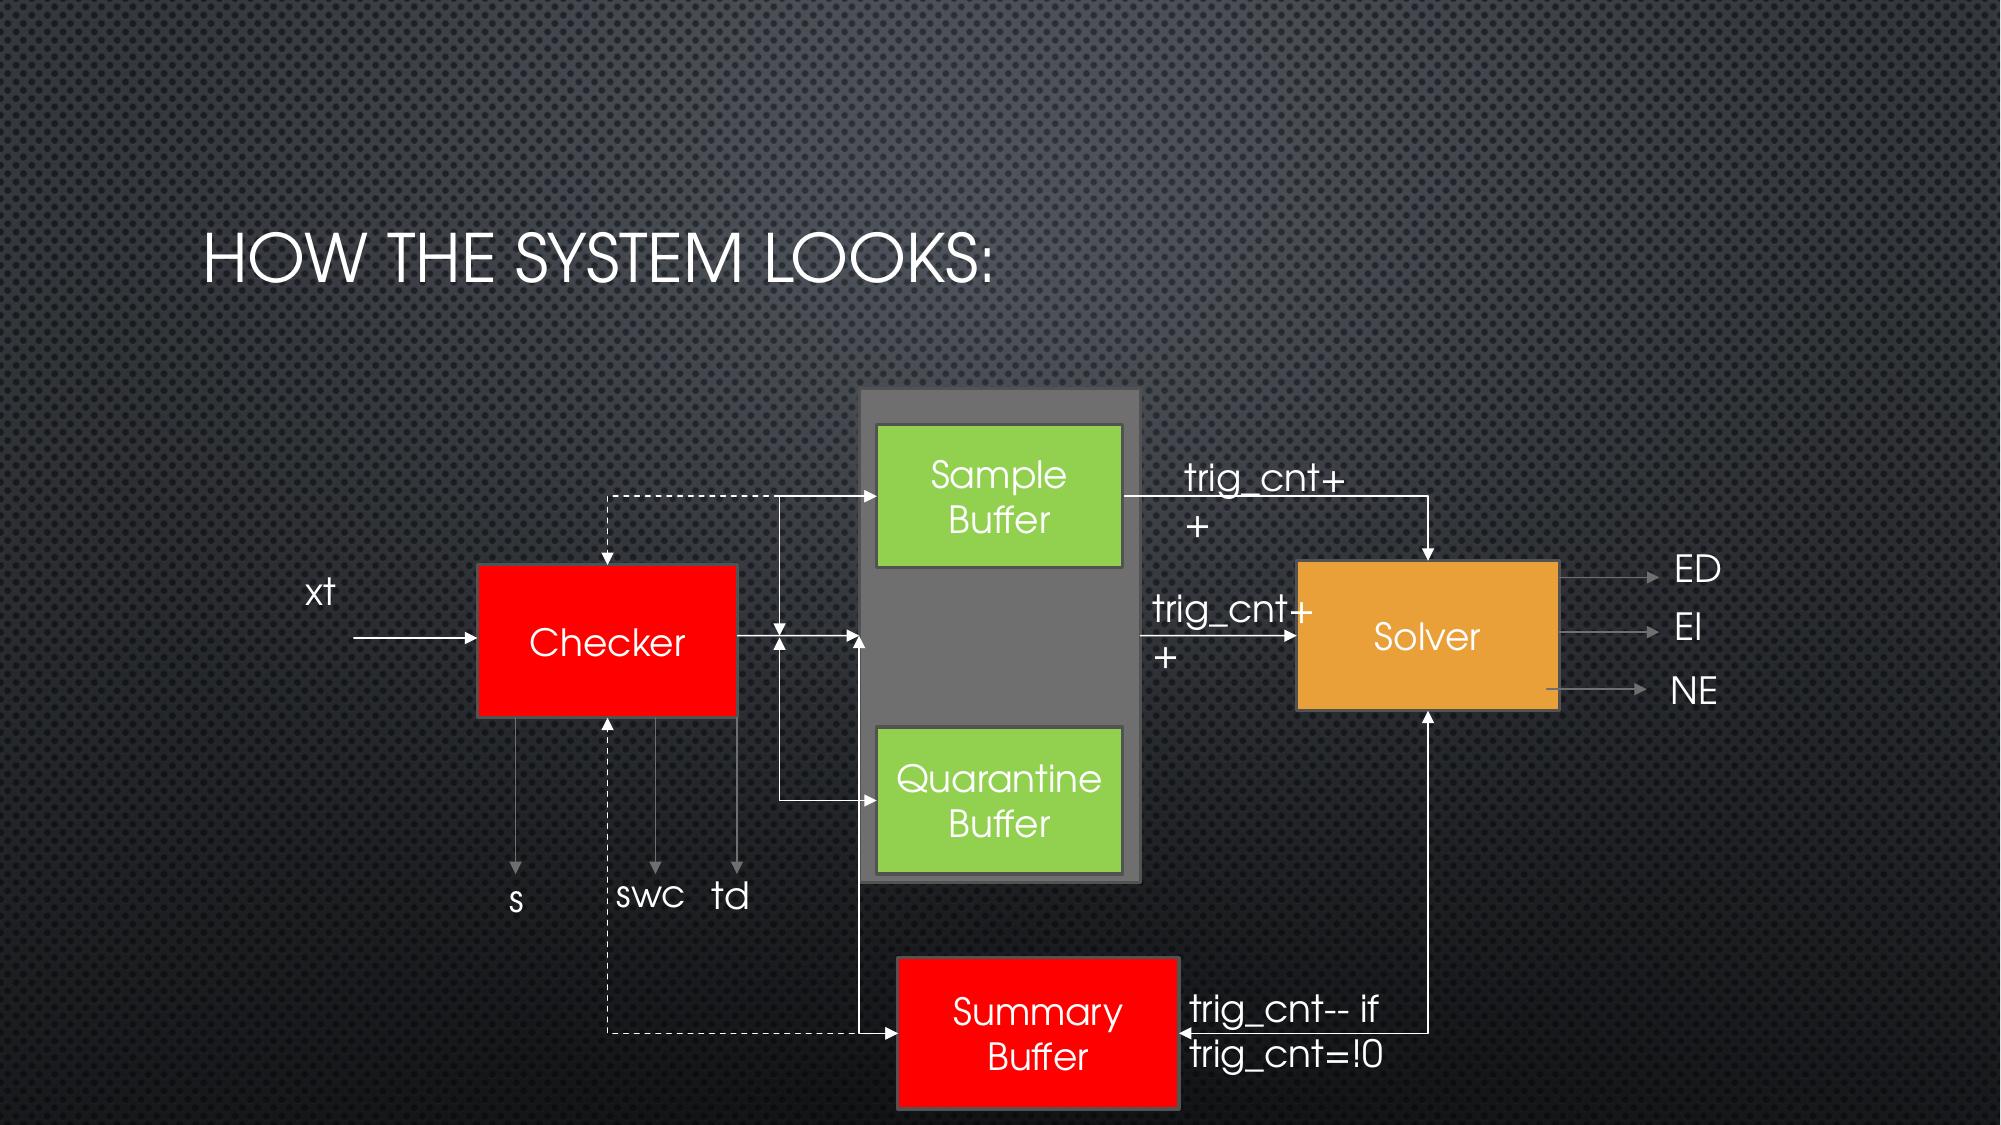

# How the system looks:

Sample Buffer
trig_cnt++
ED
xt
Solver
Checker
trig_cnt++
EI
NE
Quarantine Buffer
swc
td
s
Summary Buffer
trig_cnt-- if trig_cnt=!0